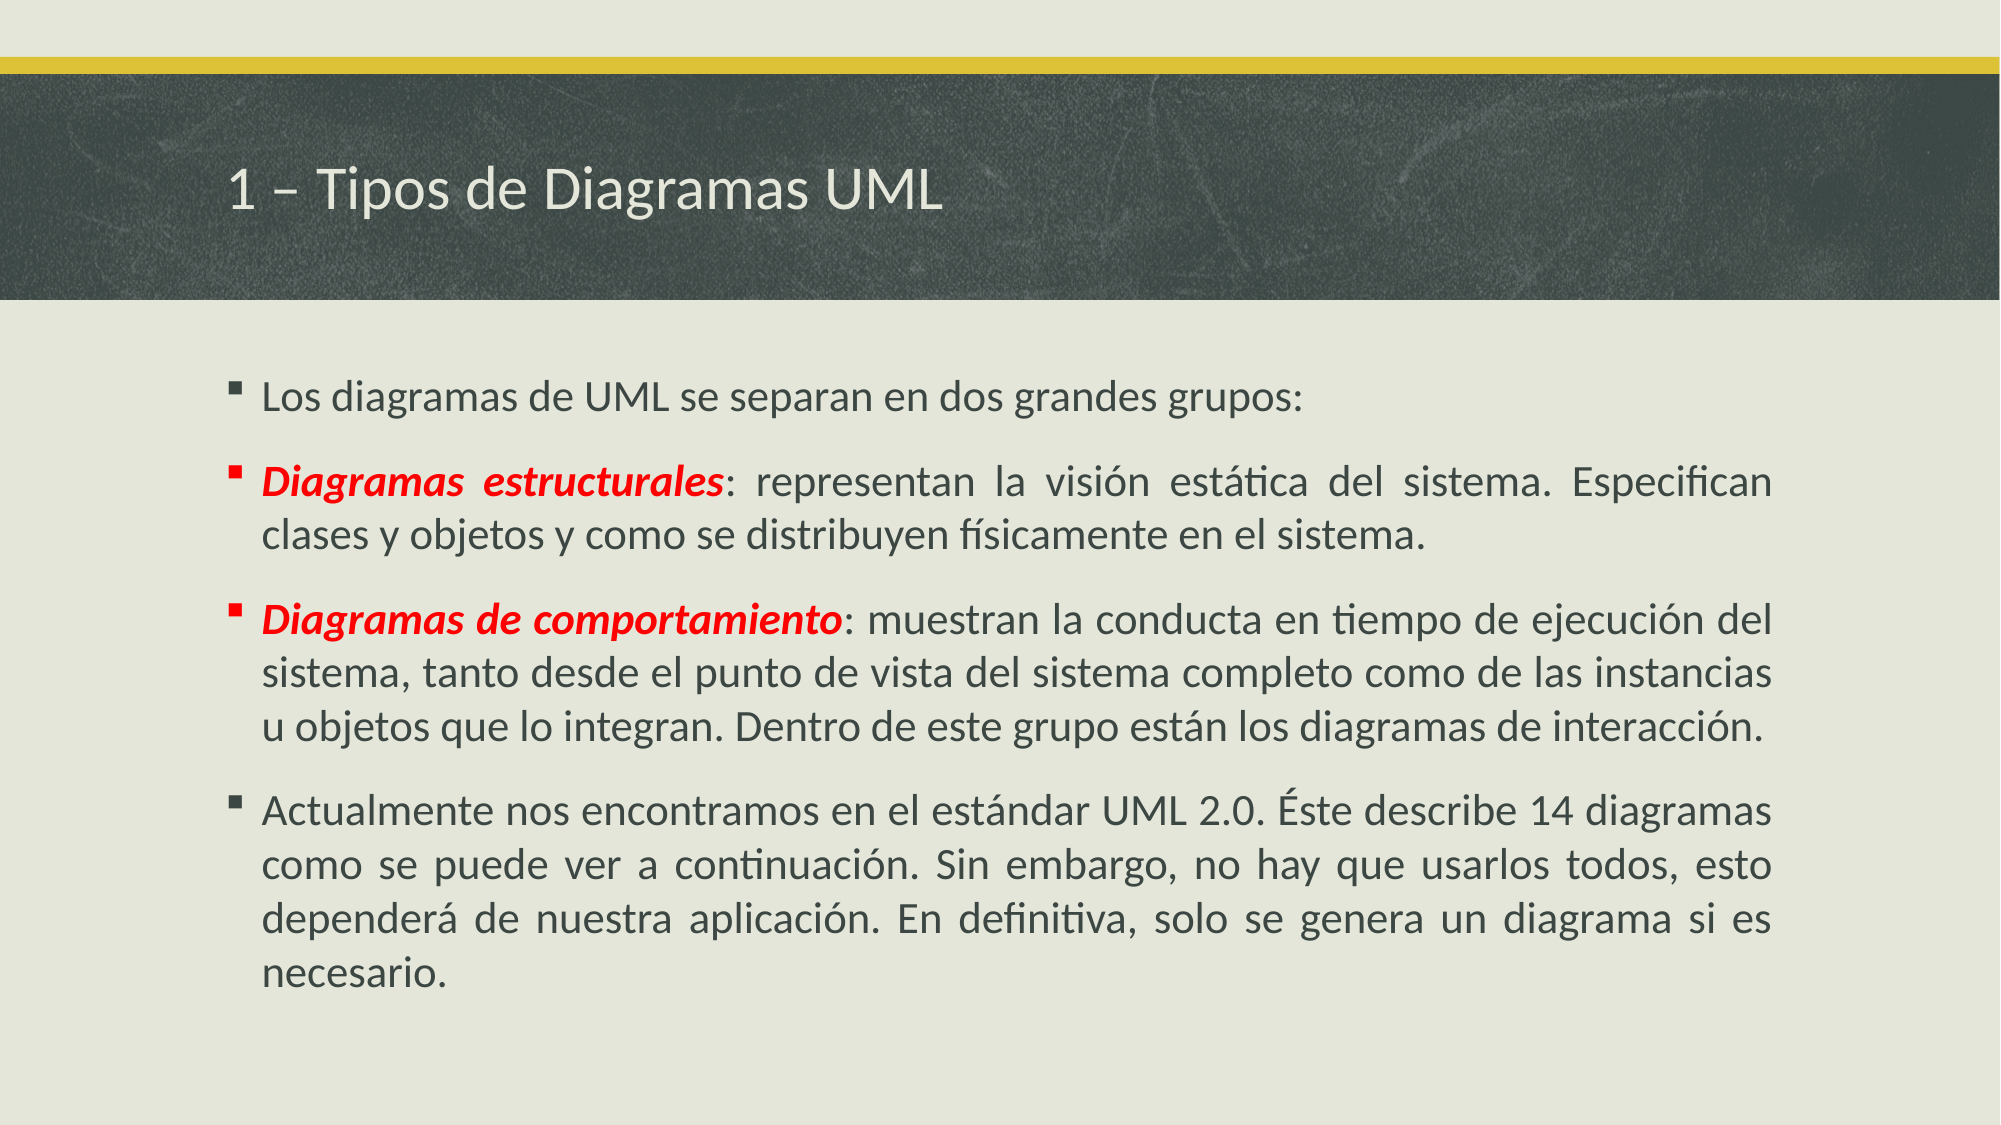

# 1 – Tipos de Diagramas UML
Los diagramas de UML se separan en dos grandes grupos:
Diagramas estructurales: representan la visión estática del sistema. Especifican clases y objetos y como se distribuyen físicamente en el sistema.
Diagramas de comportamiento: muestran la conducta en tiempo de ejecución del sistema, tanto desde el punto de vista del sistema completo como de las instancias u objetos que lo integran. Dentro de este grupo están los diagramas de interacción.
Actualmente nos encontramos en el estándar UML 2.0. Éste describe 14 diagramas como se puede ver a continuación. Sin embargo, no hay que usarlos todos, esto dependerá de nuestra aplicación. En definitiva, solo se genera un diagrama si es necesario.